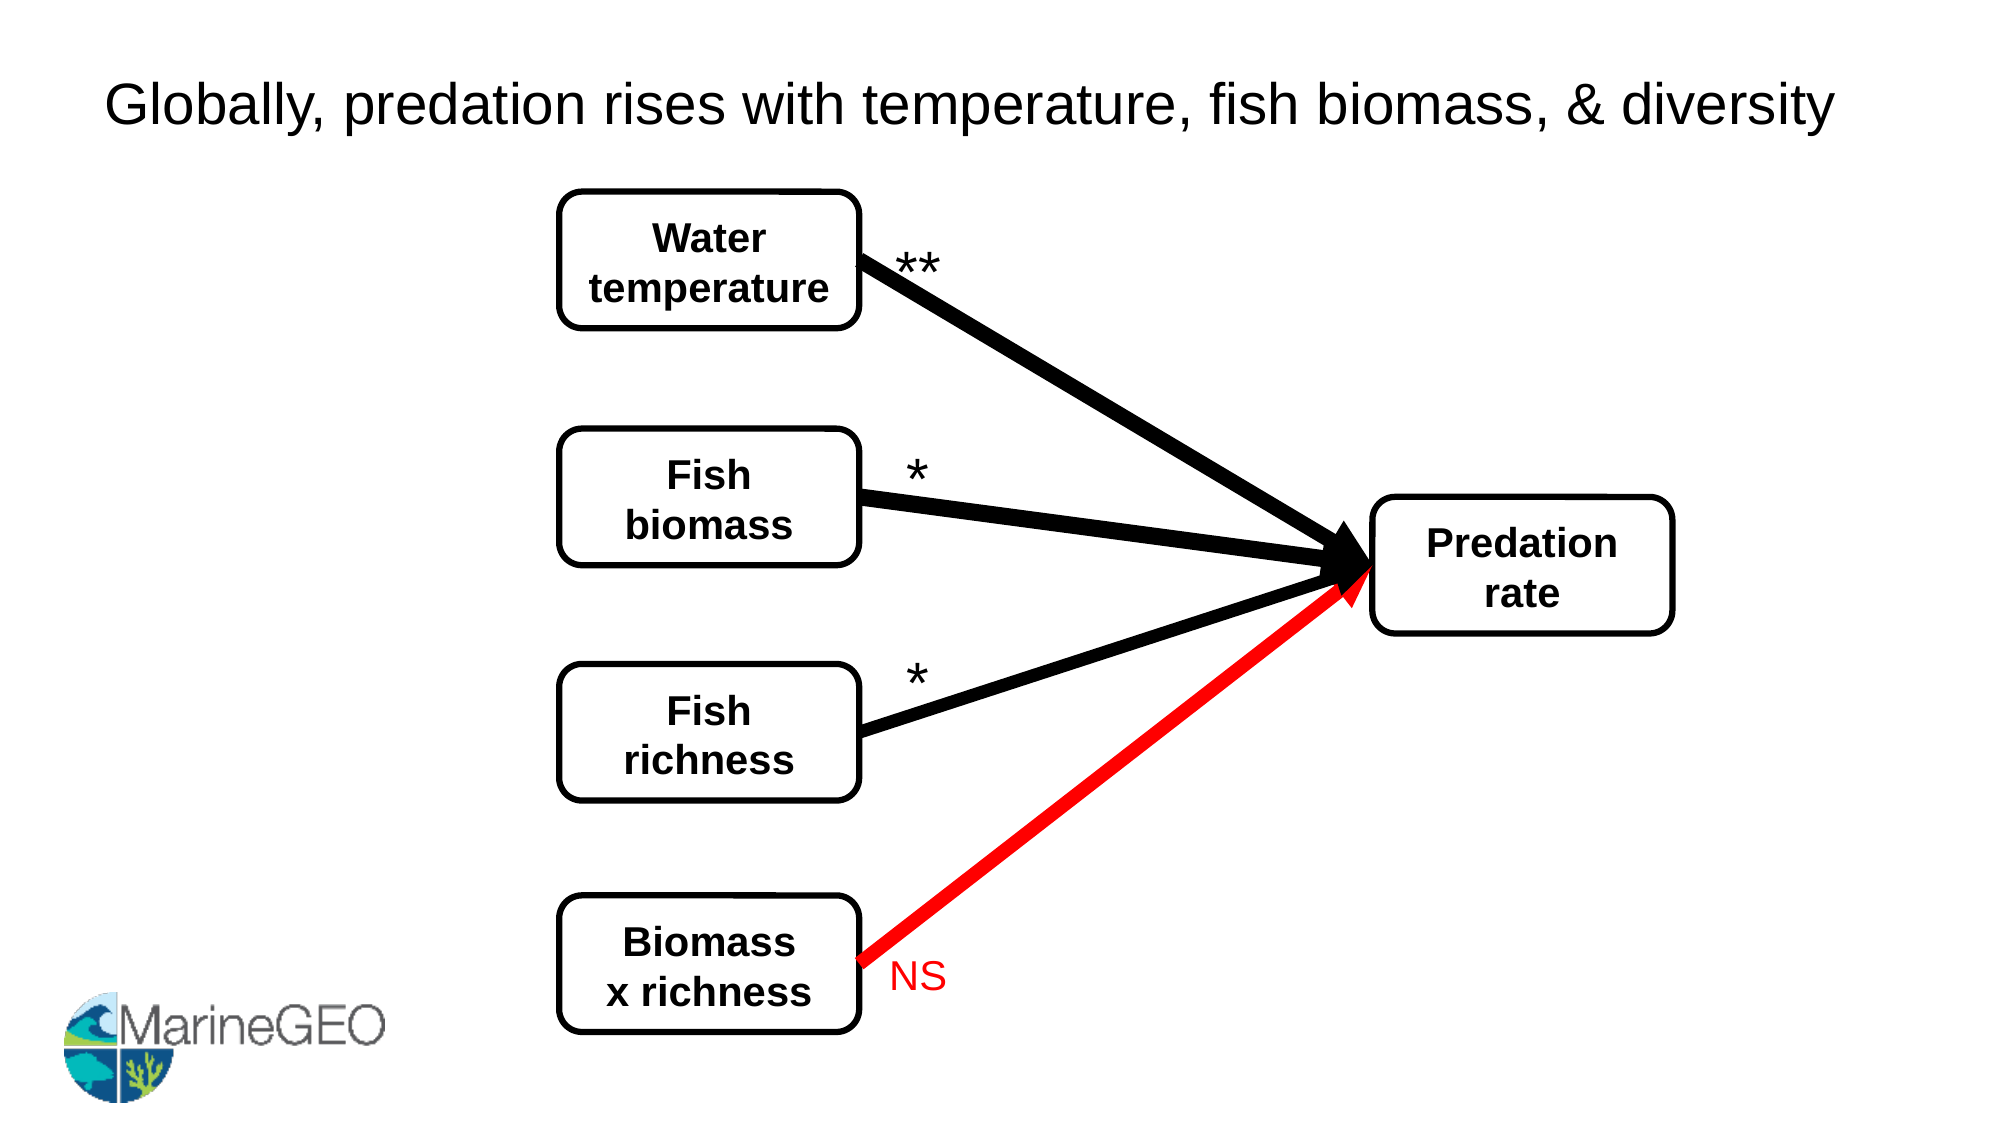

Globally, predation rises with temperature, fish biomass, & diversity

Water
temperature
**

*
Fish
biomass

Predation
rate
*

Fish
richness

Biomass
x richness
NS